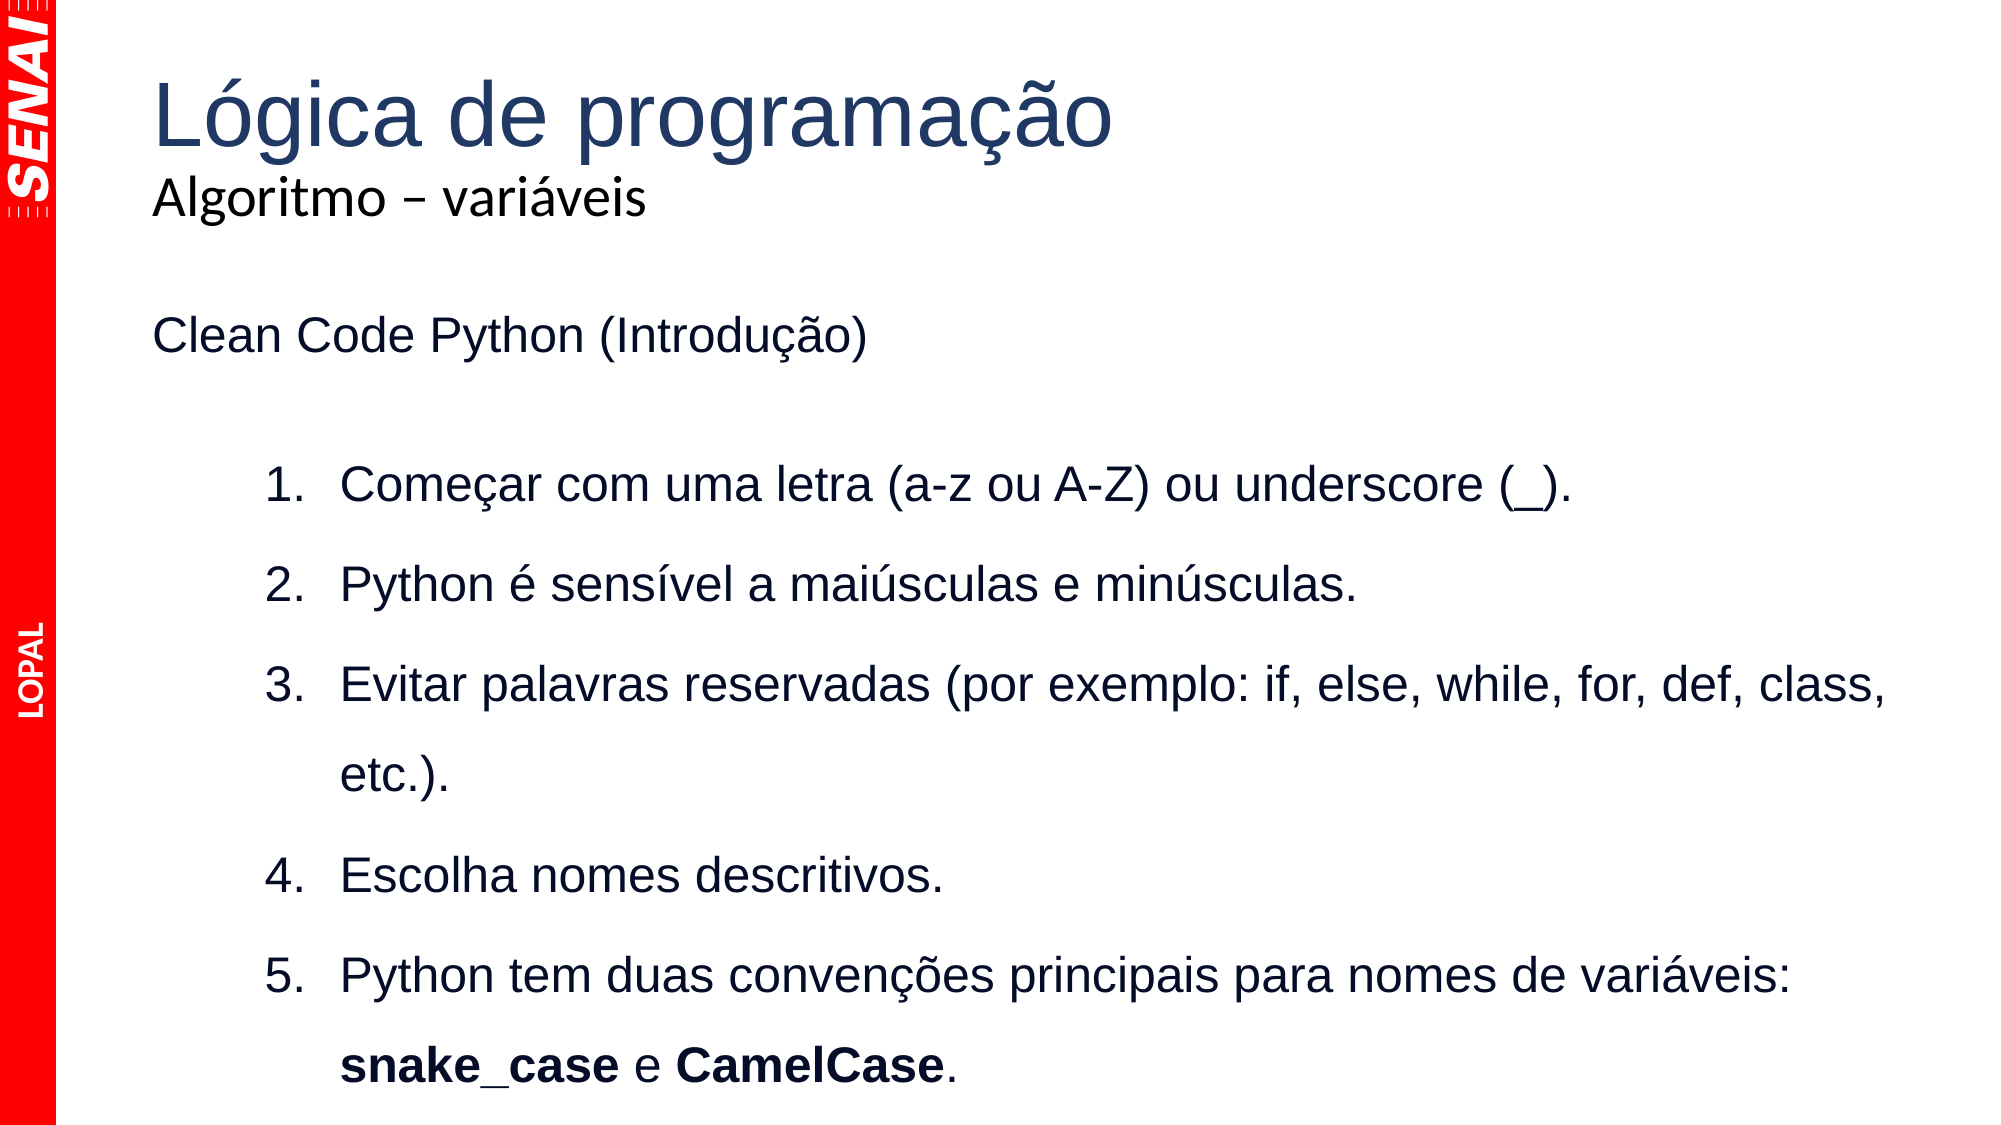

# Lógica de programação
Algoritmo – variáveis
Clean Code Python (Introdução)

Começar com uma letra (a-z ou A-Z) ou underscore (_).
Python é sensível a maiúsculas e minúsculas.
Evitar palavras reservadas (por exemplo: if, else, while, for, def, class, etc.).
Escolha nomes descritivos.
Python tem duas convenções principais para nomes de variáveis: snake_case e CamelCase.
CONSTANTE: é um valor que não muda durante a execução de um programa.